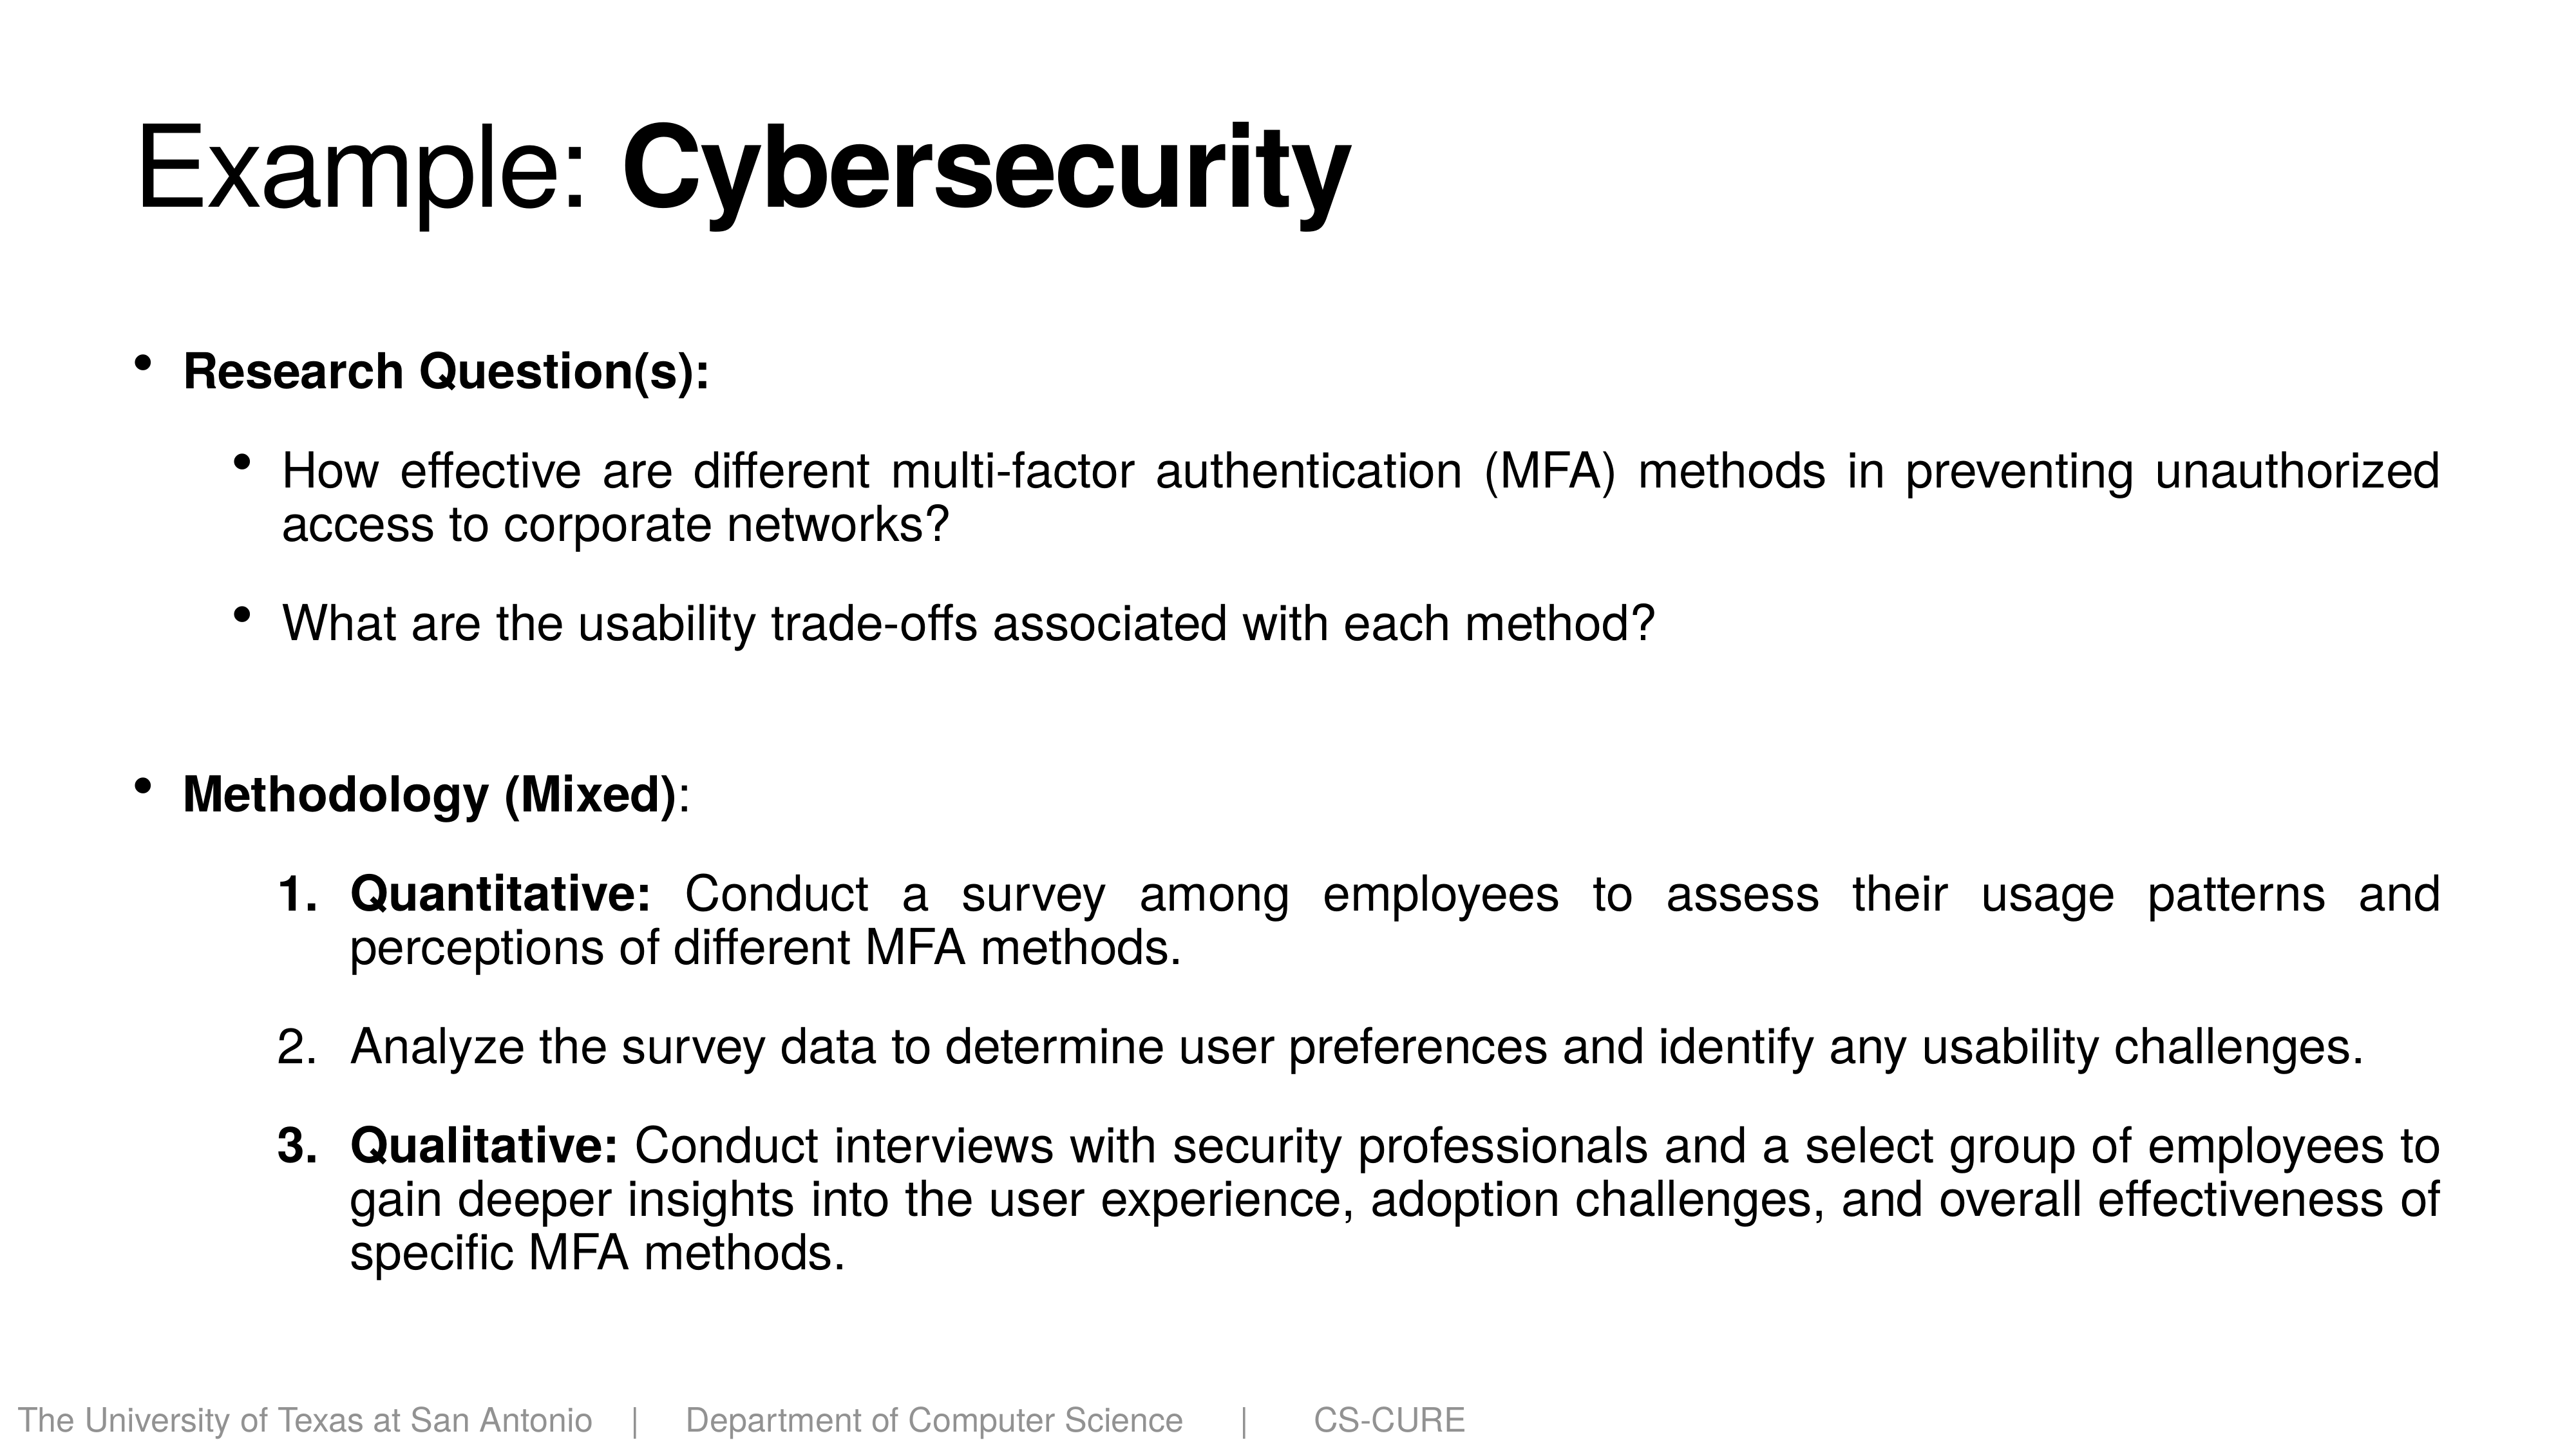

# Example: Cybersecurity
Research Question(s):
How effective are different multi-factor authentication (MFA) methods in preventing unauthorized access to corporate networks?
What are the usability trade-offs associated with each method?

Methodology (Mixed):
Quantitative: Conduct a survey among employees to assess their usage patterns and perceptions of different MFA methods.
Analyze the survey data to determine user preferences and identify any usability challenges.
Qualitative: Conduct interviews with security professionals and a select group of employees to gain deeper insights into the user experience, adoption challenges, and overall effectiveness of specific MFA methods.
25